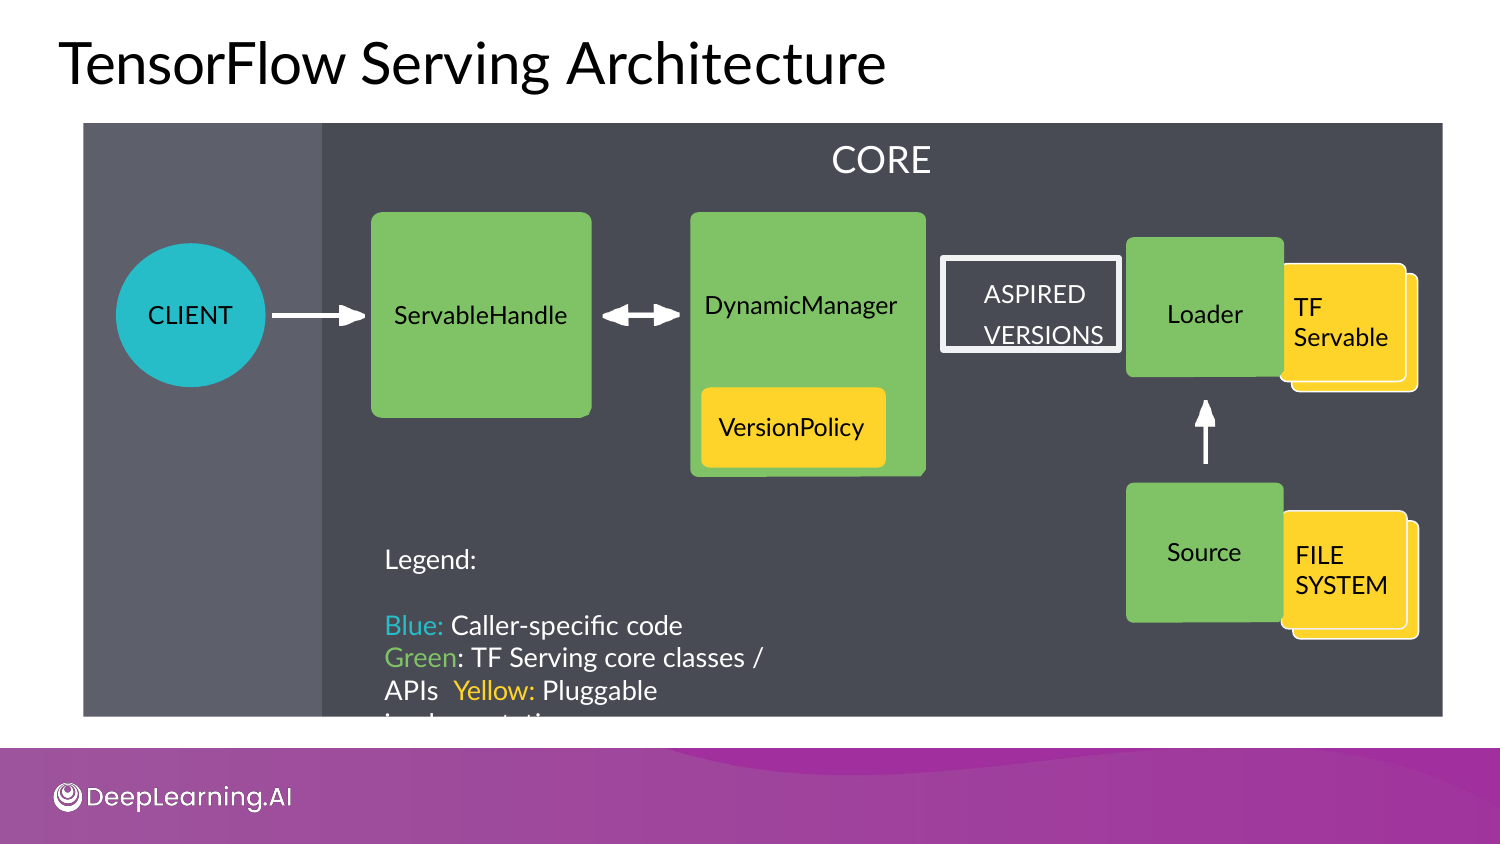

# TensorFlow Serving Architecture

CORE

ASPIRED  VERSIONS

DynamicManager
TF
Servable
Loader
ServableHandle
CLIENT

VersionPolicy

Source
FILE  SYSTEM
Legend:
Blue: Caller-speciﬁc code
Green: TF Serving core classes / APIs  Yellow: Pluggable implementations